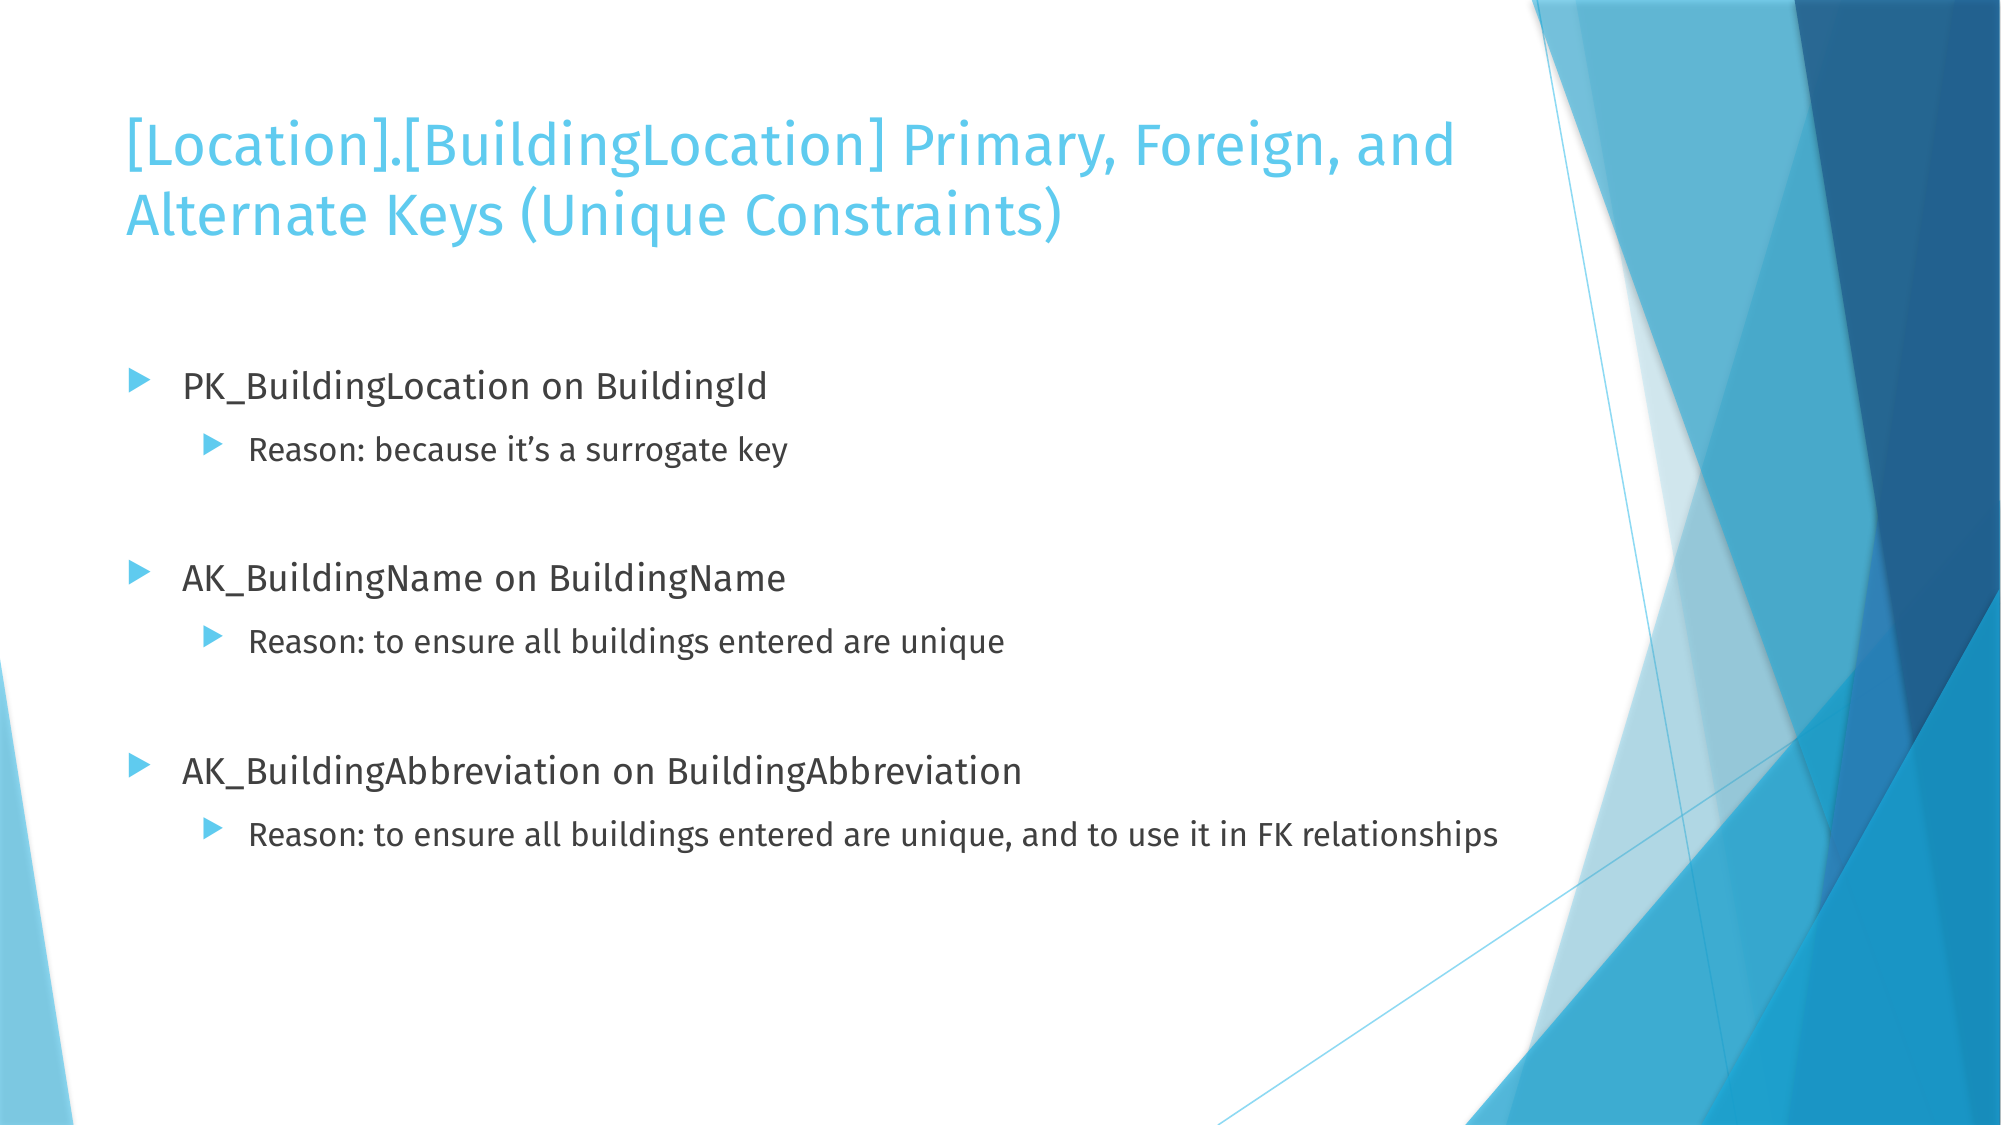

# [Location].[BuildingLocation] Primary, Foreign, and Alternate Keys (Unique Constraints)
PK_BuildingLocation on BuildingId
Reason: because it’s a surrogate key

AK_BuildingName on BuildingName
Reason: to ensure all buildings entered are unique

AK_BuildingAbbreviation on BuildingAbbreviation
Reason: to ensure all buildings entered are unique, and to use it in FK relationships